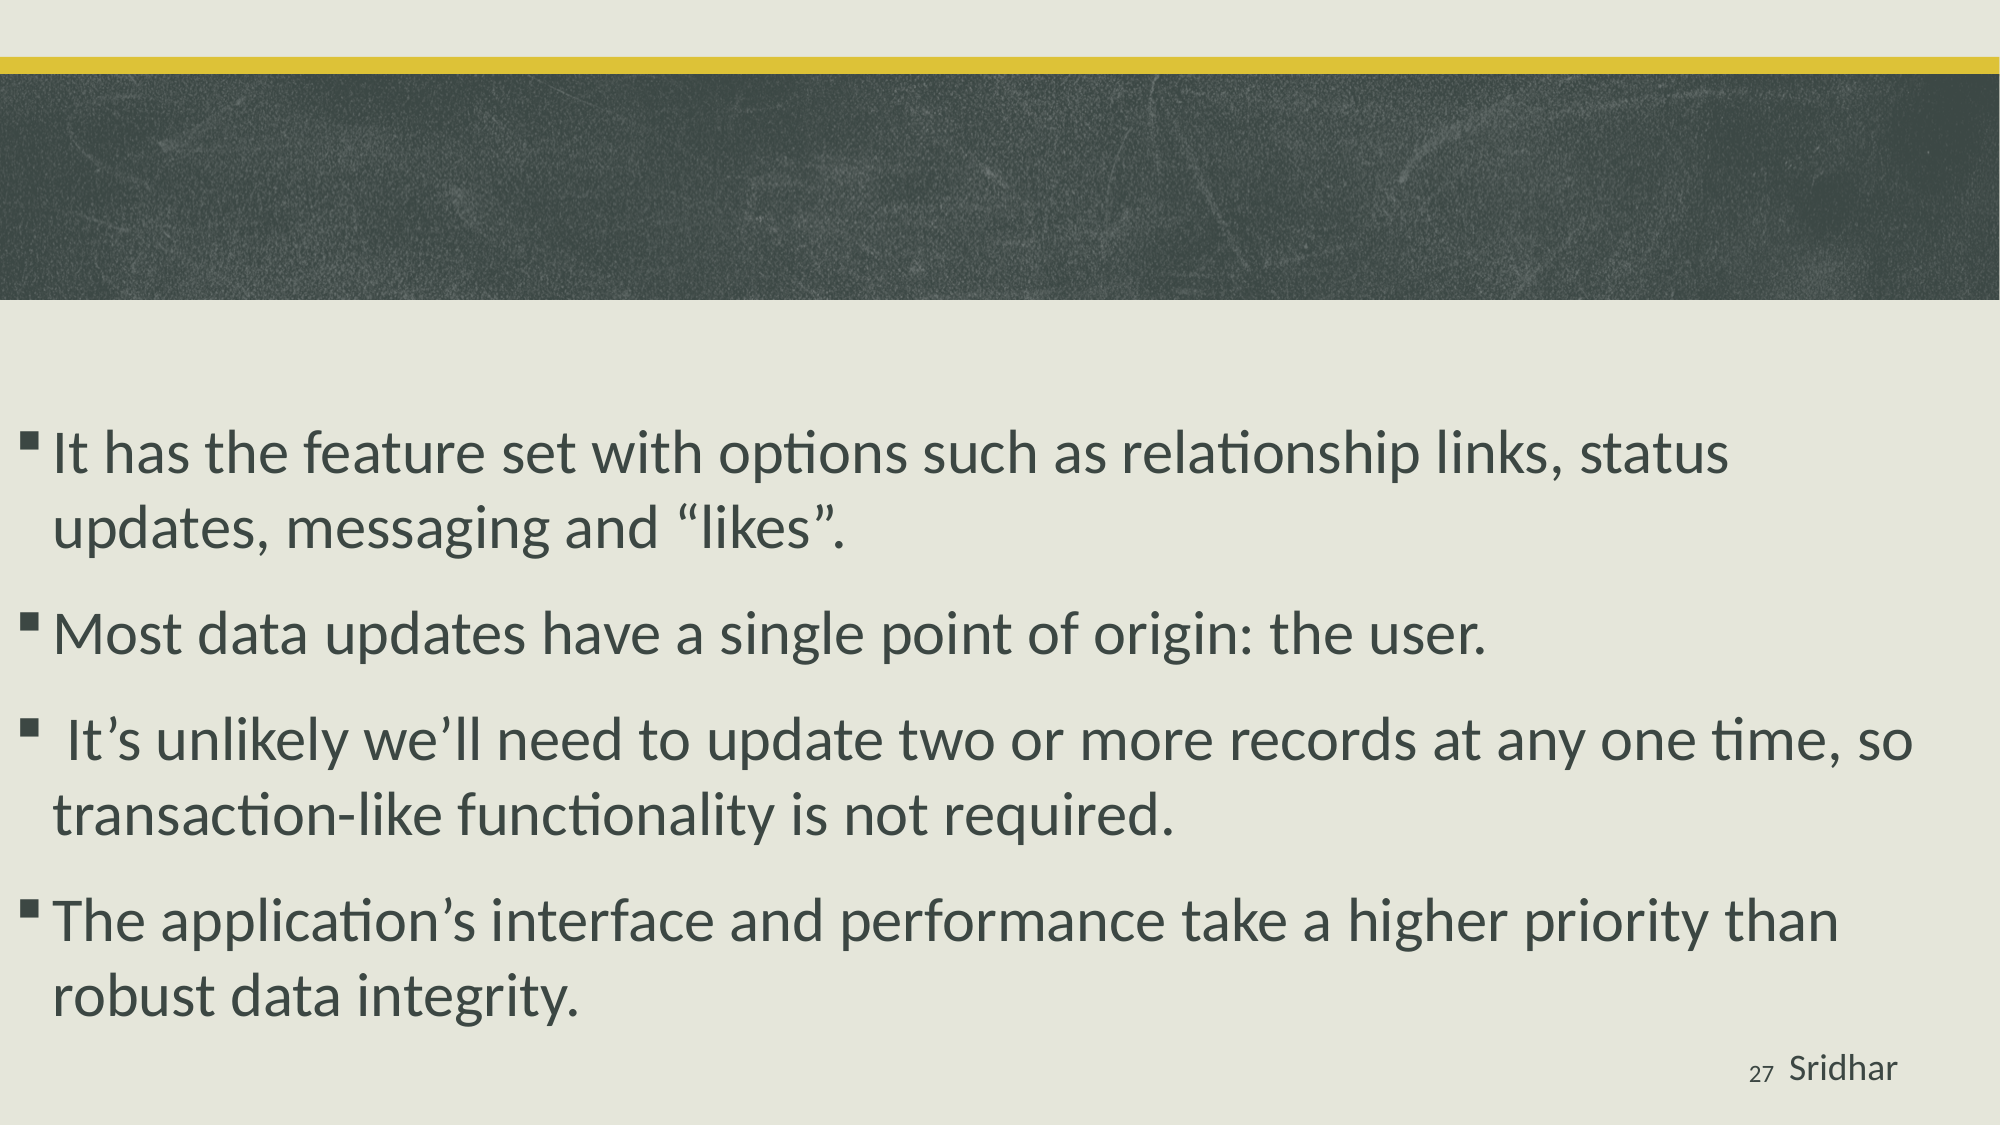

It has the feature set with options such as relationship links, status updates, messaging and “likes”.
Most data updates have a single point of origin: the user.
 It’s unlikely we’ll need to update two or more records at any one time, so transaction-like functionality is not required.
The application’s interface and performance take a higher priority than robust data integrity.

Sridhar
27